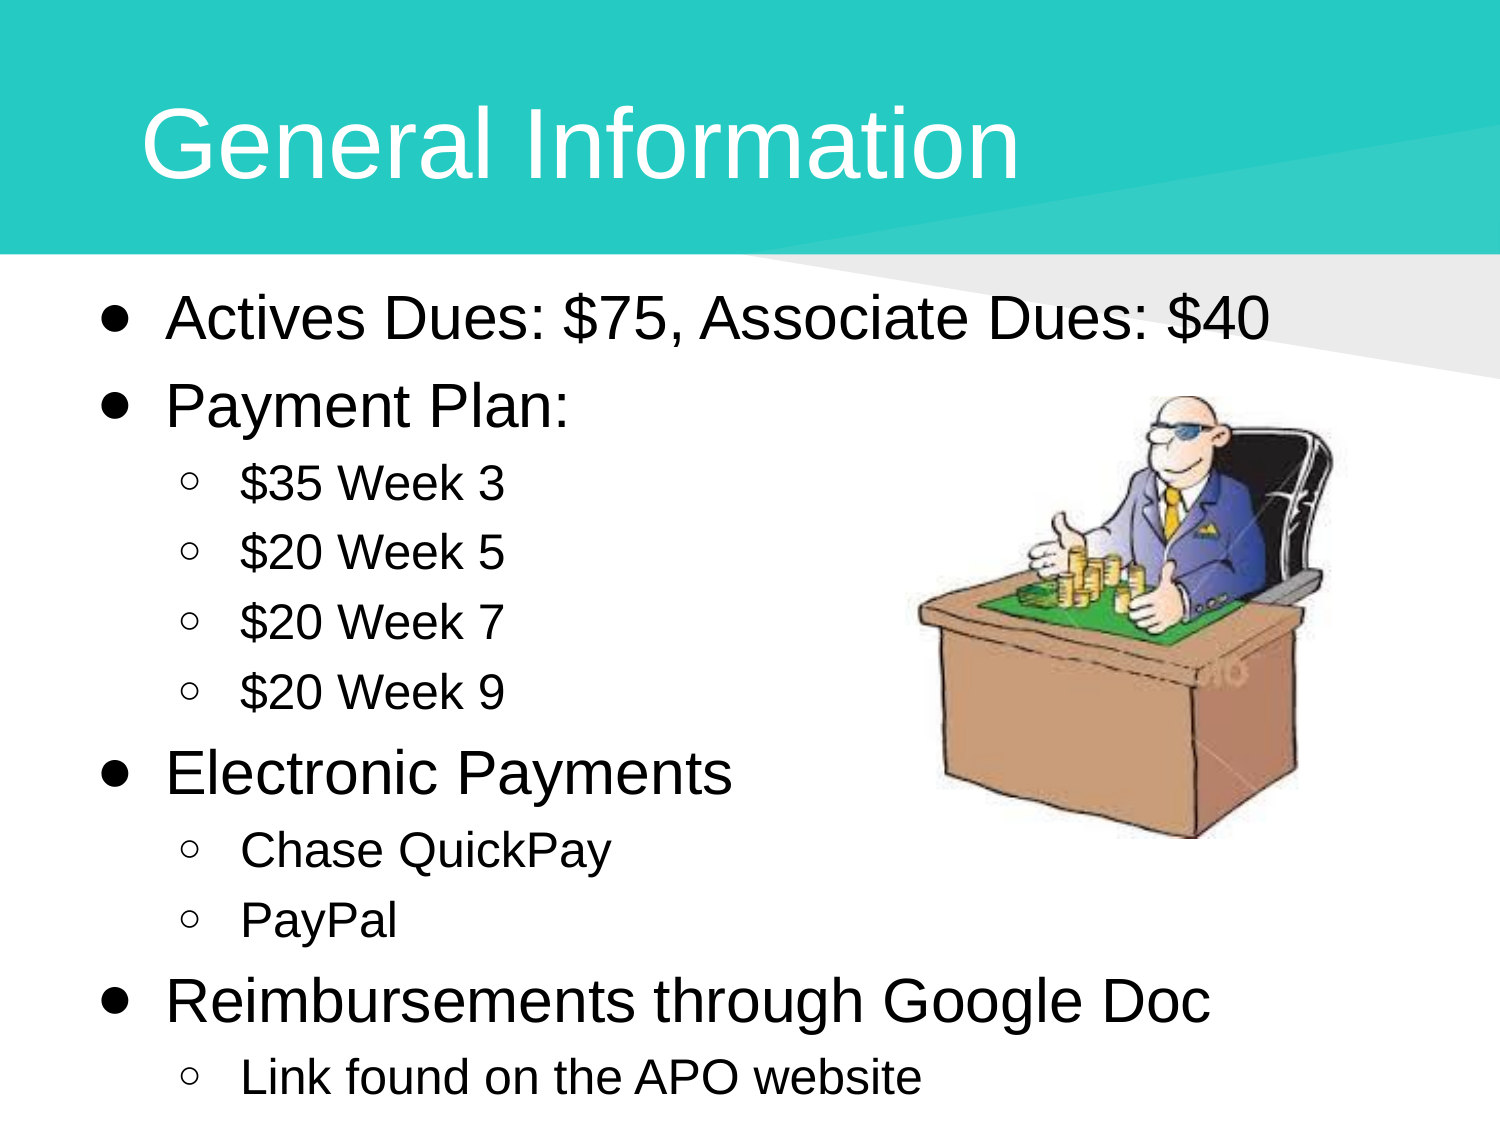

# General Information
Actives Dues: $75, Associate Dues: $40
Payment Plan:
$35 Week 3
$20 Week 5
$20 Week 7
$20 Week 9
Electronic Payments
Chase QuickPay
PayPal
Reimbursements through Google Doc
Link found on the APO website
Gas Reimbursements are flat rate of $0.21/mile